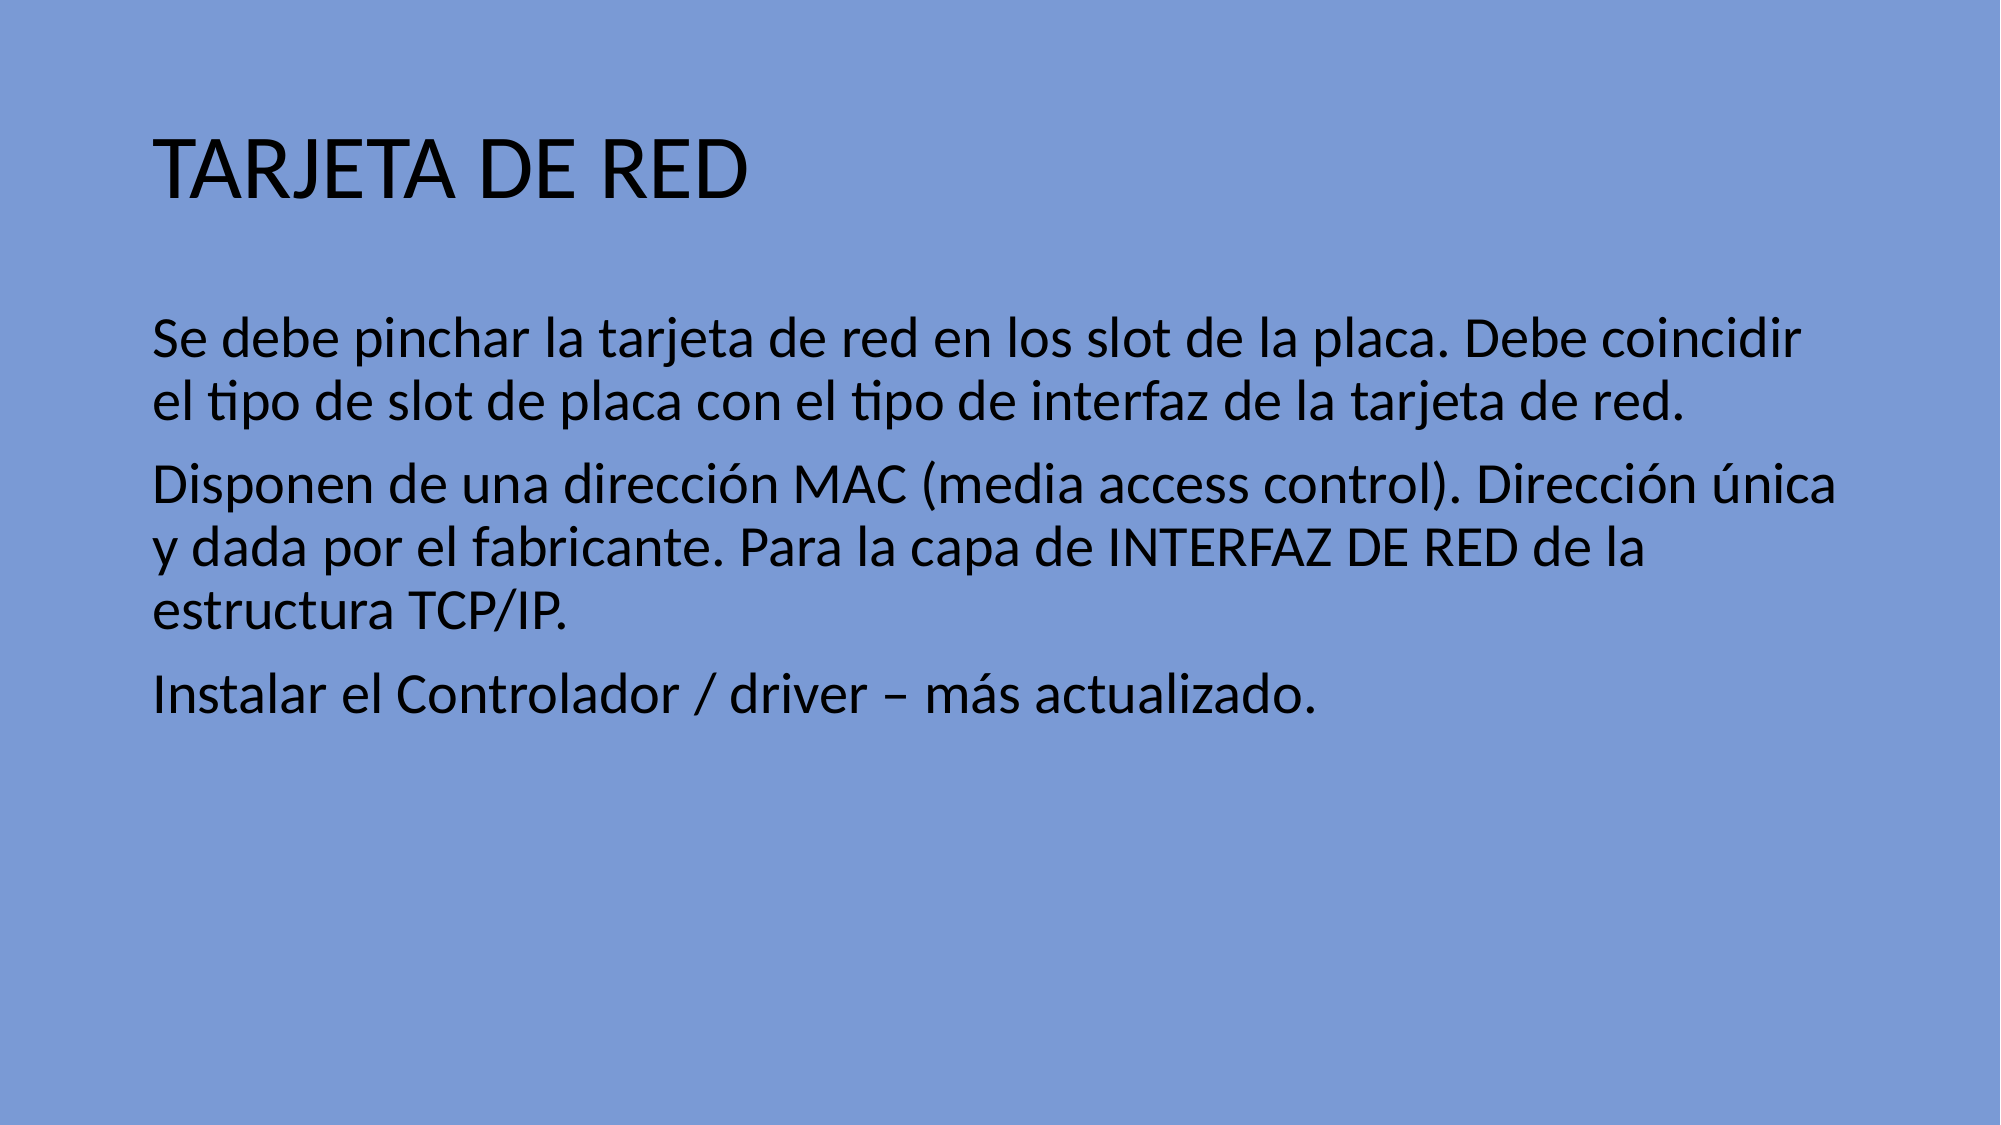

# TARJETA DE RED
Se debe pinchar la tarjeta de red en los slot de la placa. Debe coincidir el tipo de slot de placa con el tipo de interfaz de la tarjeta de red.
Disponen de una dirección MAC (media access control). Dirección única y dada por el fabricante. Para la capa de INTERFAZ DE RED de la estructura TCP/IP.
Instalar el Controlador / driver – más actualizado.